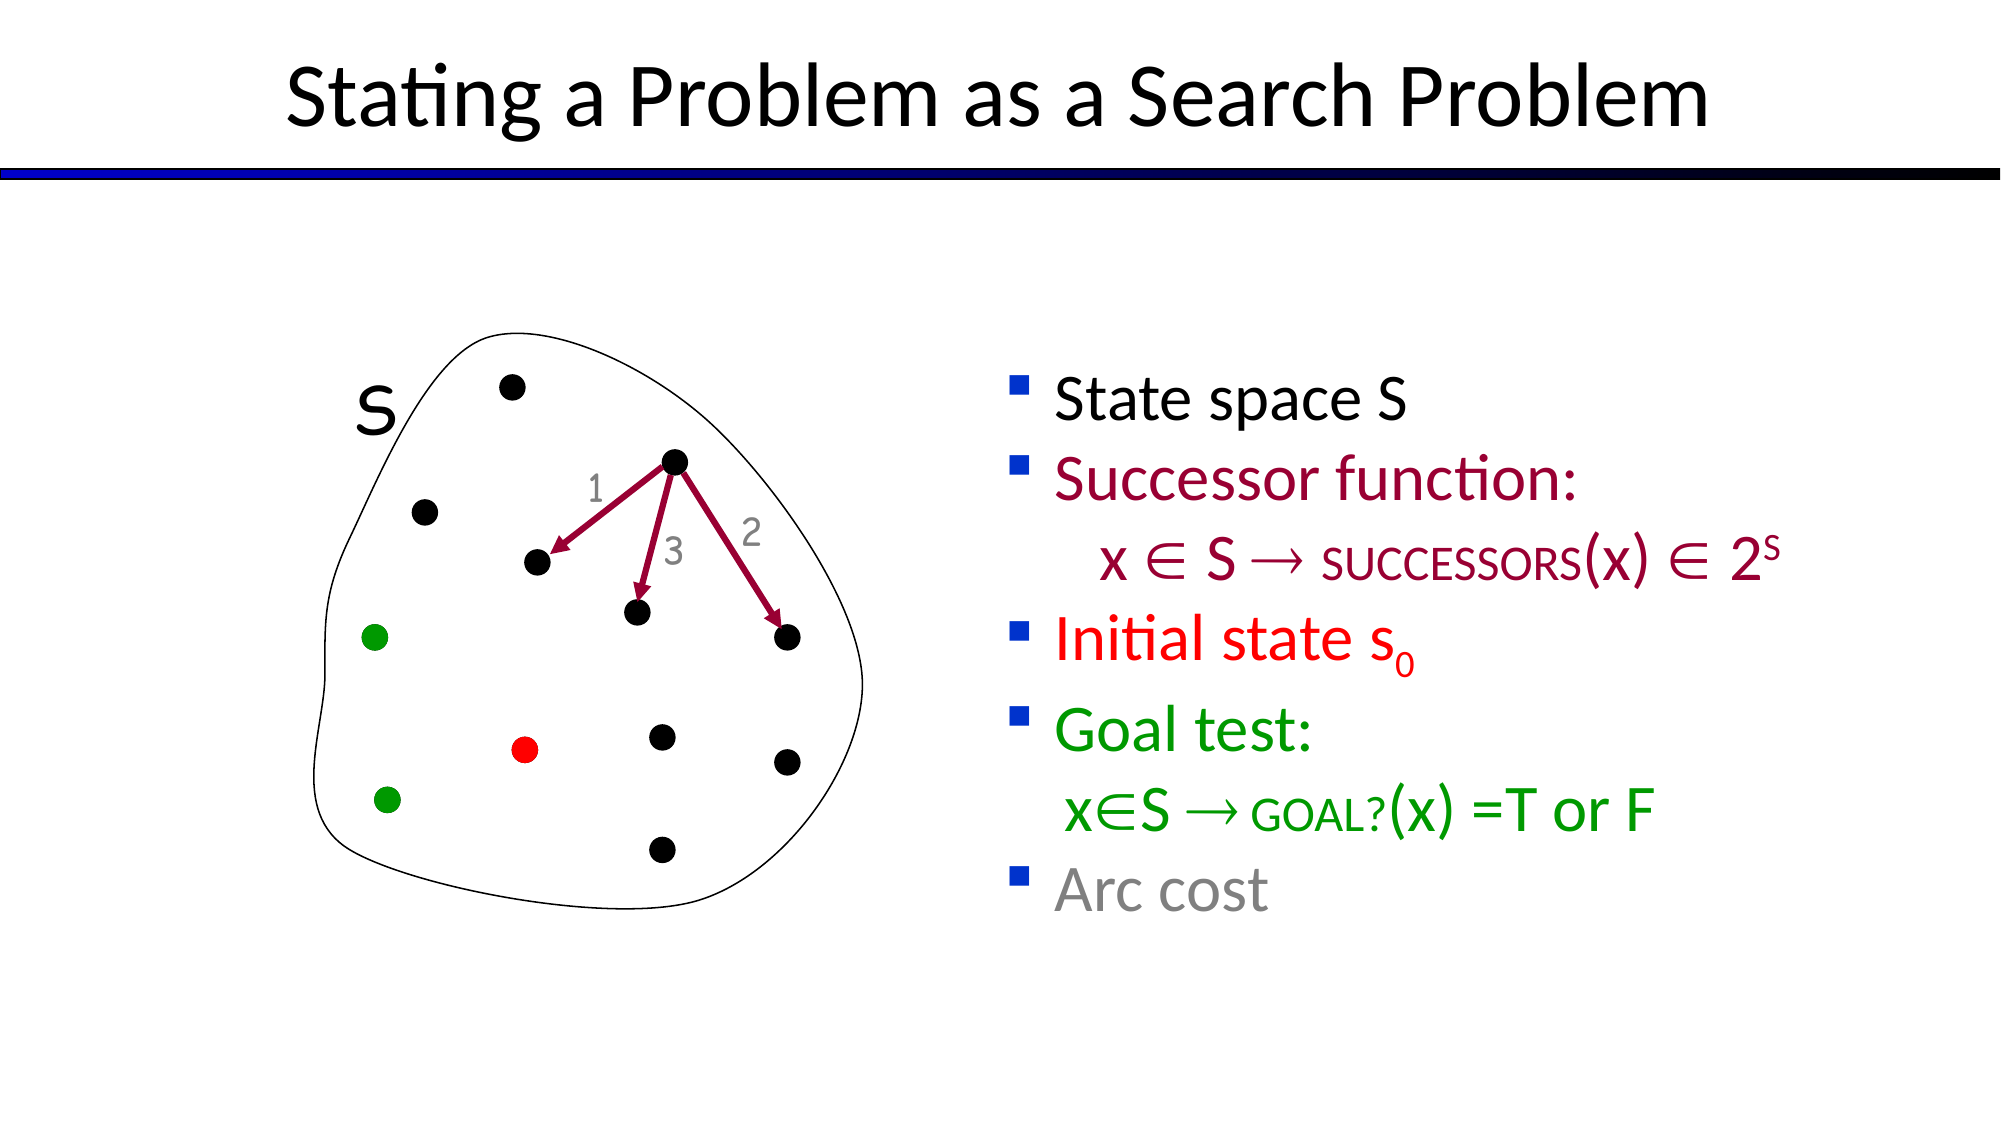

Stating a Problem as a Search Problem

 State space S
 Successor function:
    x ∈ S → SUCCESSORS(x) ∈ 2S
 Initial state s0
 Goal test:
    x∈S → GOAL?(x) =T or F
 Arc cost

S

1
2
3